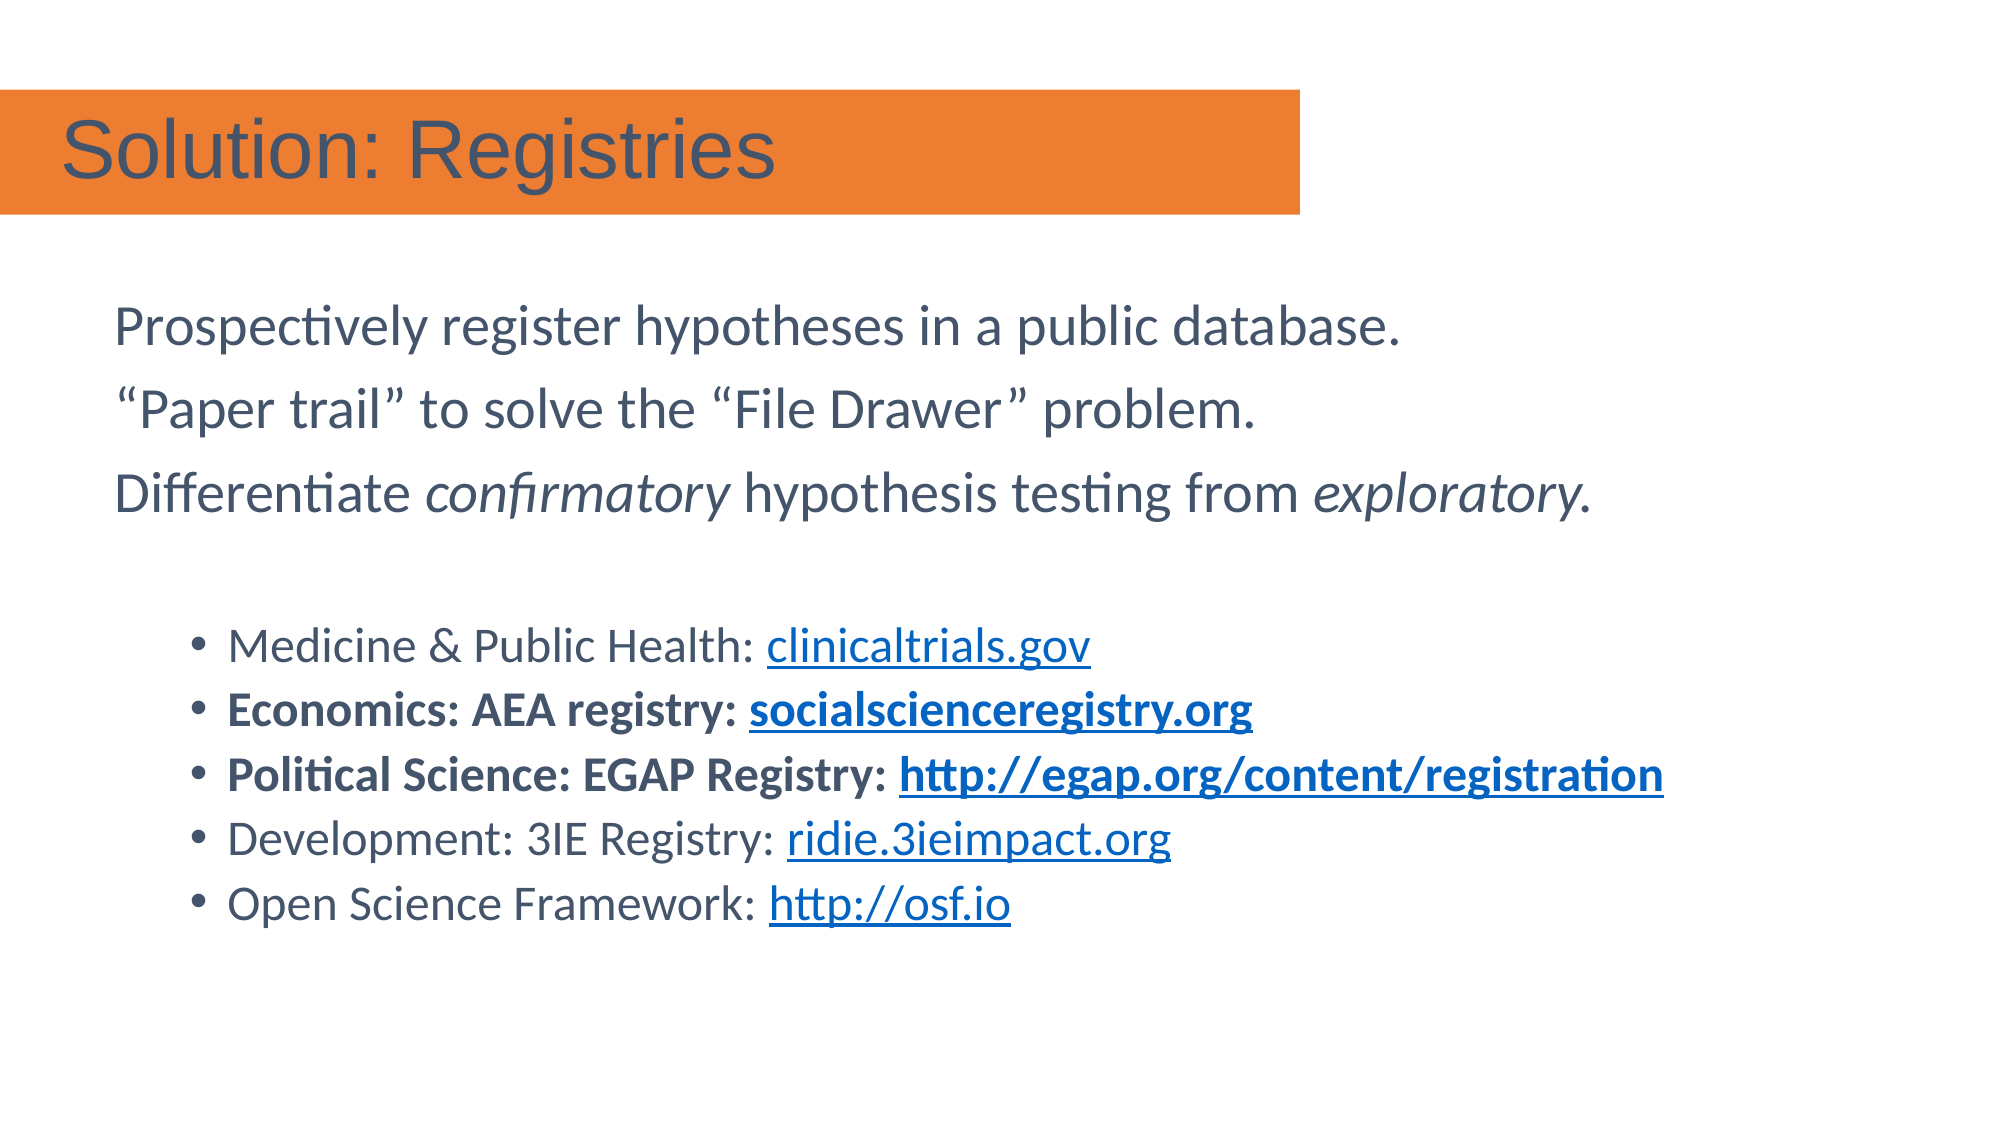

# Solution: Registries
Prospectively register hypotheses in a public database.
“Paper trail” to solve the “File Drawer” problem.
Differentiate confirmatory hypothesis testing from exploratory.

Medicine & Public Health: clinicaltrials.gov
Economics: AEA registry: socialscienceregistry.org
Political Science: EGAP Registry: http://egap.org/content/registration
Development: 3IE Registry: ridie.3ieimpact.org
Open Science Framework: http://osf.io